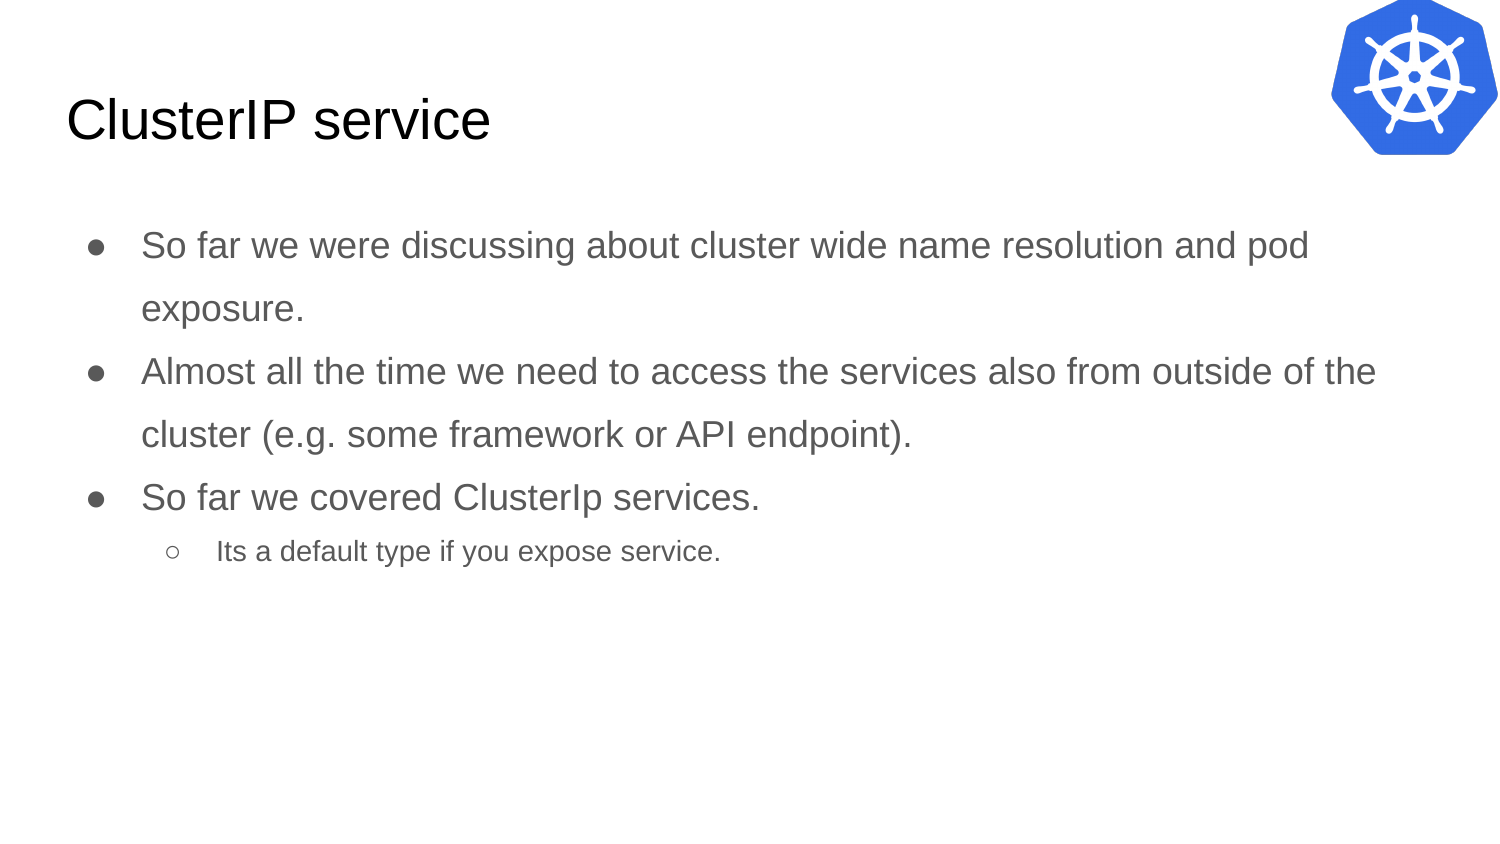

# ClusterIP service
So far we were discussing about cluster wide name resolution and pod exposure.
Almost all the time we need to access the services also from outside of the cluster (e.g. some framework or API endpoint).
So far we covered ClusterIp services.
Its a default type if you expose service.